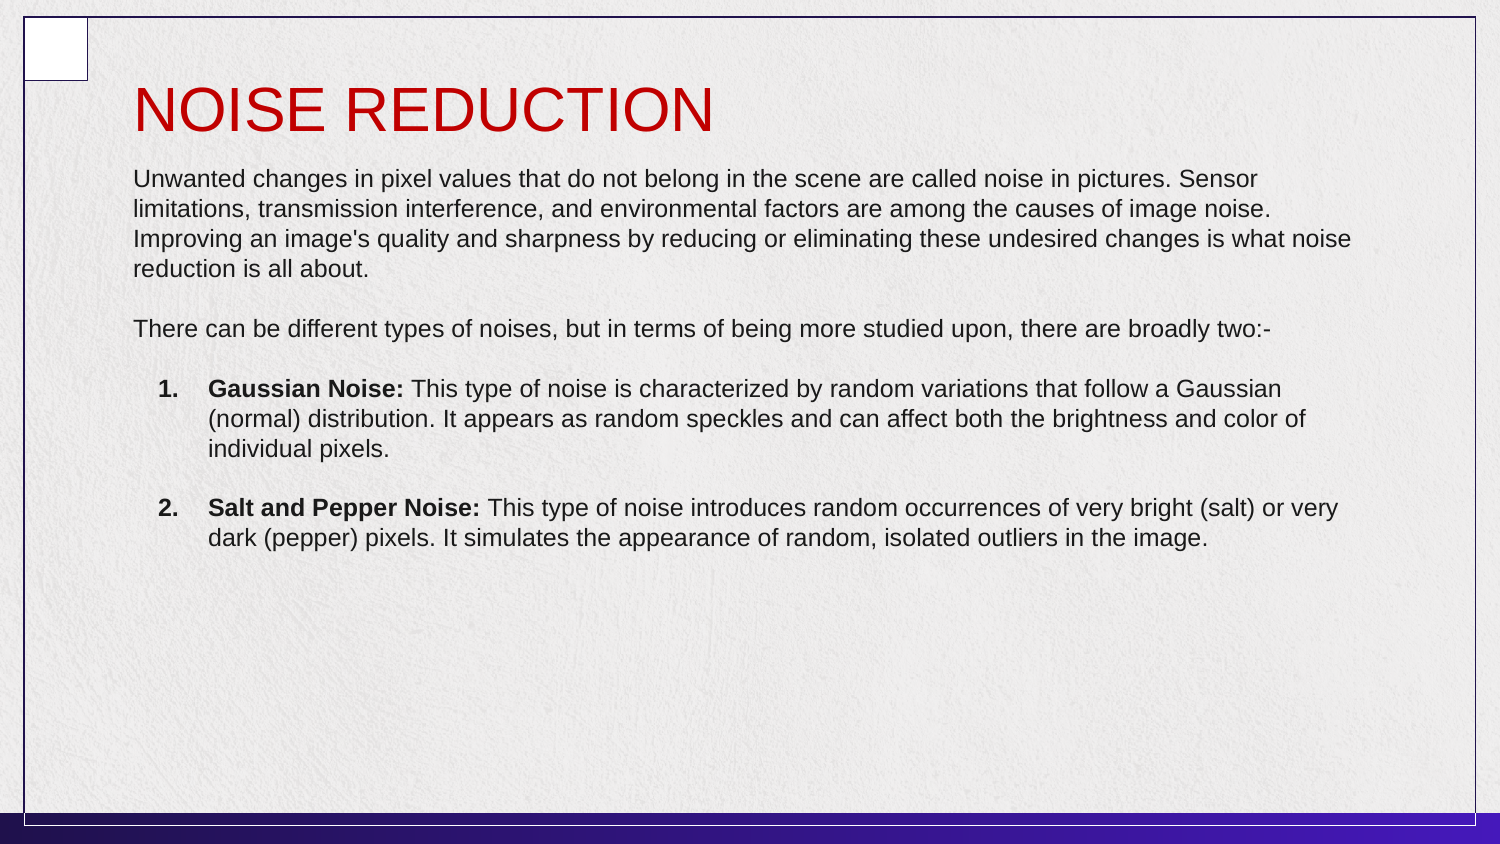

# NOISE REDUCTION
Unwanted changes in pixel values that do not belong in the scene are called noise in pictures. Sensor limitations, transmission interference, and environmental factors are among the causes of image noise. Improving an image's quality and sharpness by reducing or eliminating these undesired changes is what noise reduction is all about.

There can be different types of noises, but in terms of being more studied upon, there are broadly two:-

Gaussian Noise: This type of noise is characterized by random variations that follow a Gaussian (normal) distribution. It appears as random speckles and can affect both the brightness and color of individual pixels.

Salt and Pepper Noise: This type of noise introduces random occurrences of very bright (salt) or very dark (pepper) pixels. It simulates the appearance of random, isolated outliers in the image.